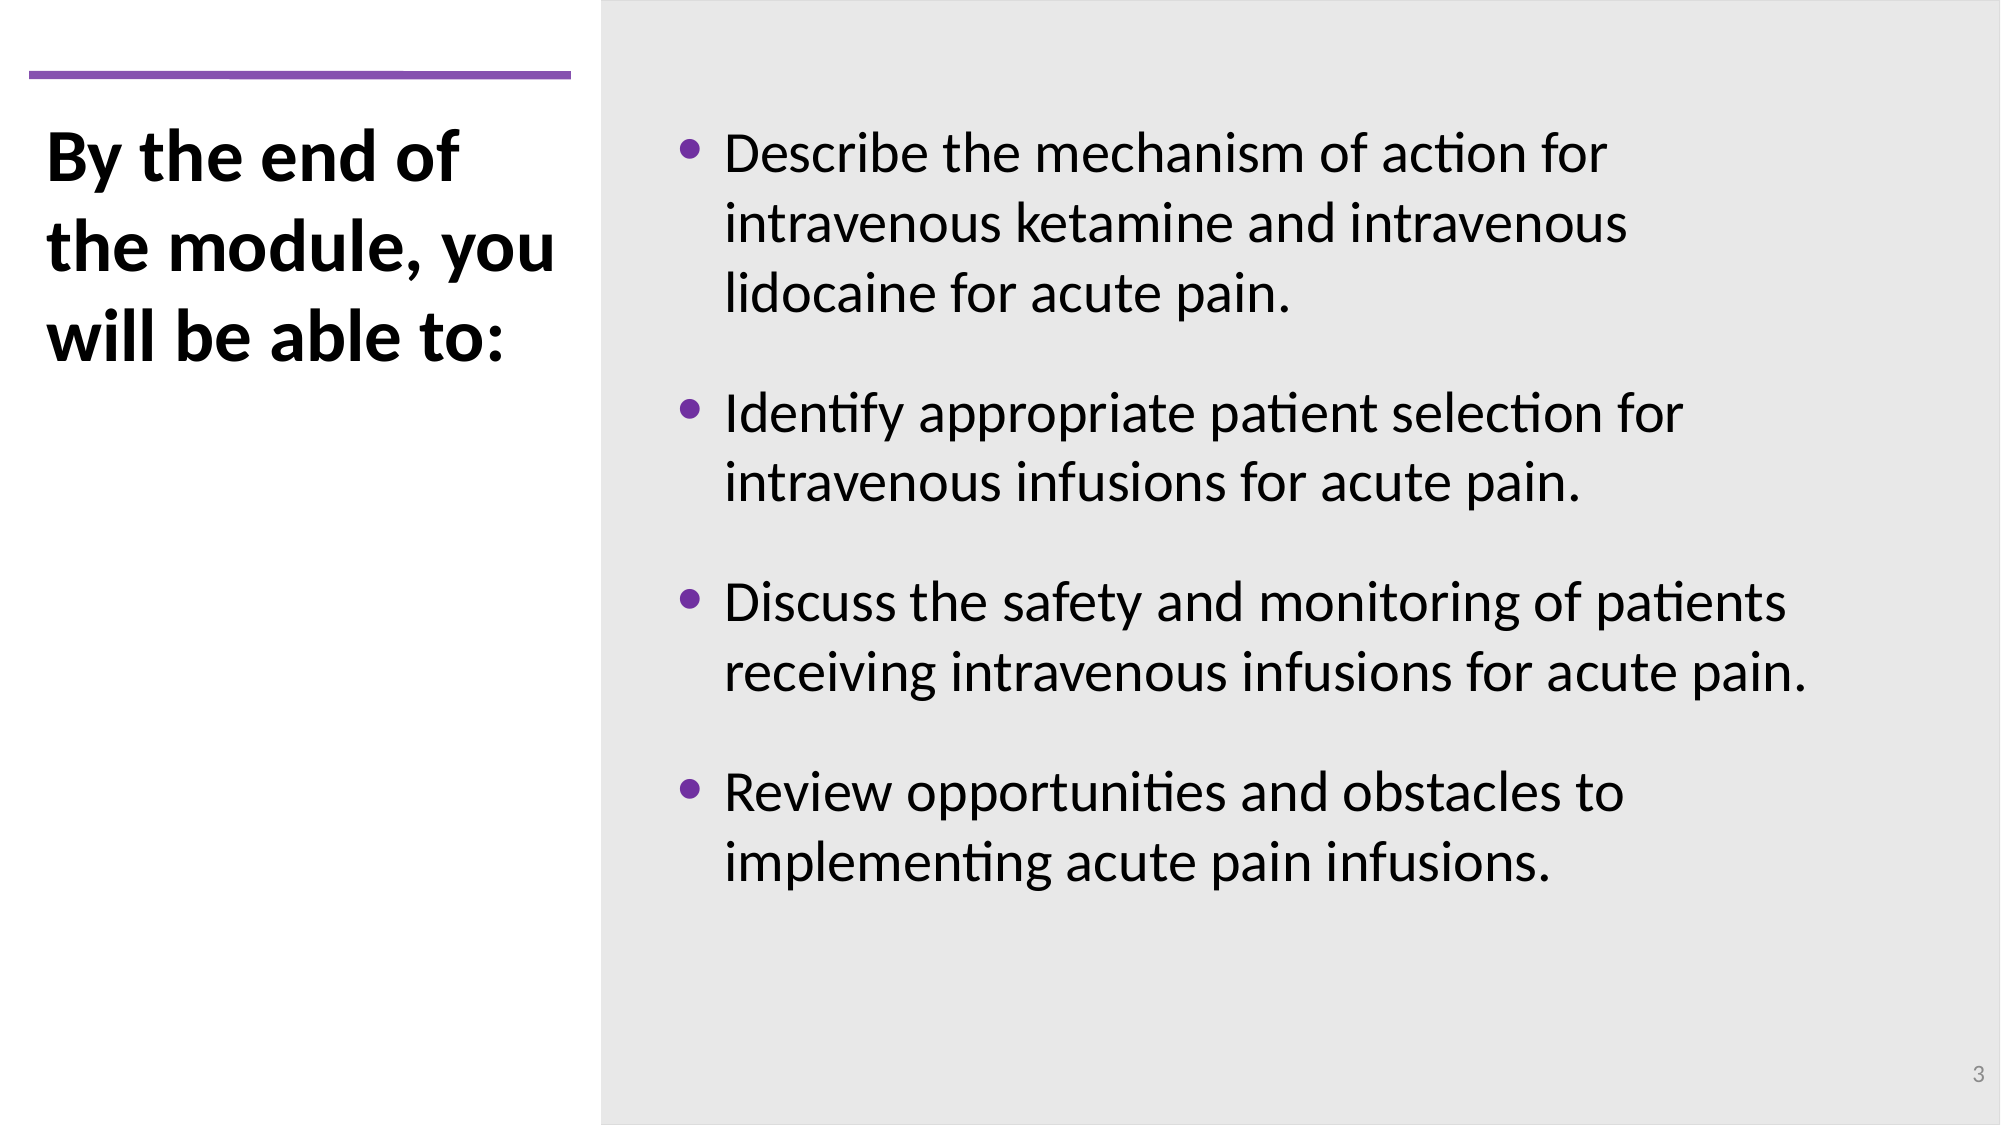

By the end of the module, you will be able to:
Describe the mechanism of action for intravenous ketamine and intravenous lidocaine for acute pain.
Identify appropriate patient selection for intravenous infusions for acute pain.
Discuss the safety and monitoring of patients receiving intravenous infusions for acute pain.
Review opportunities and obstacles to implementing acute pain infusions.
3